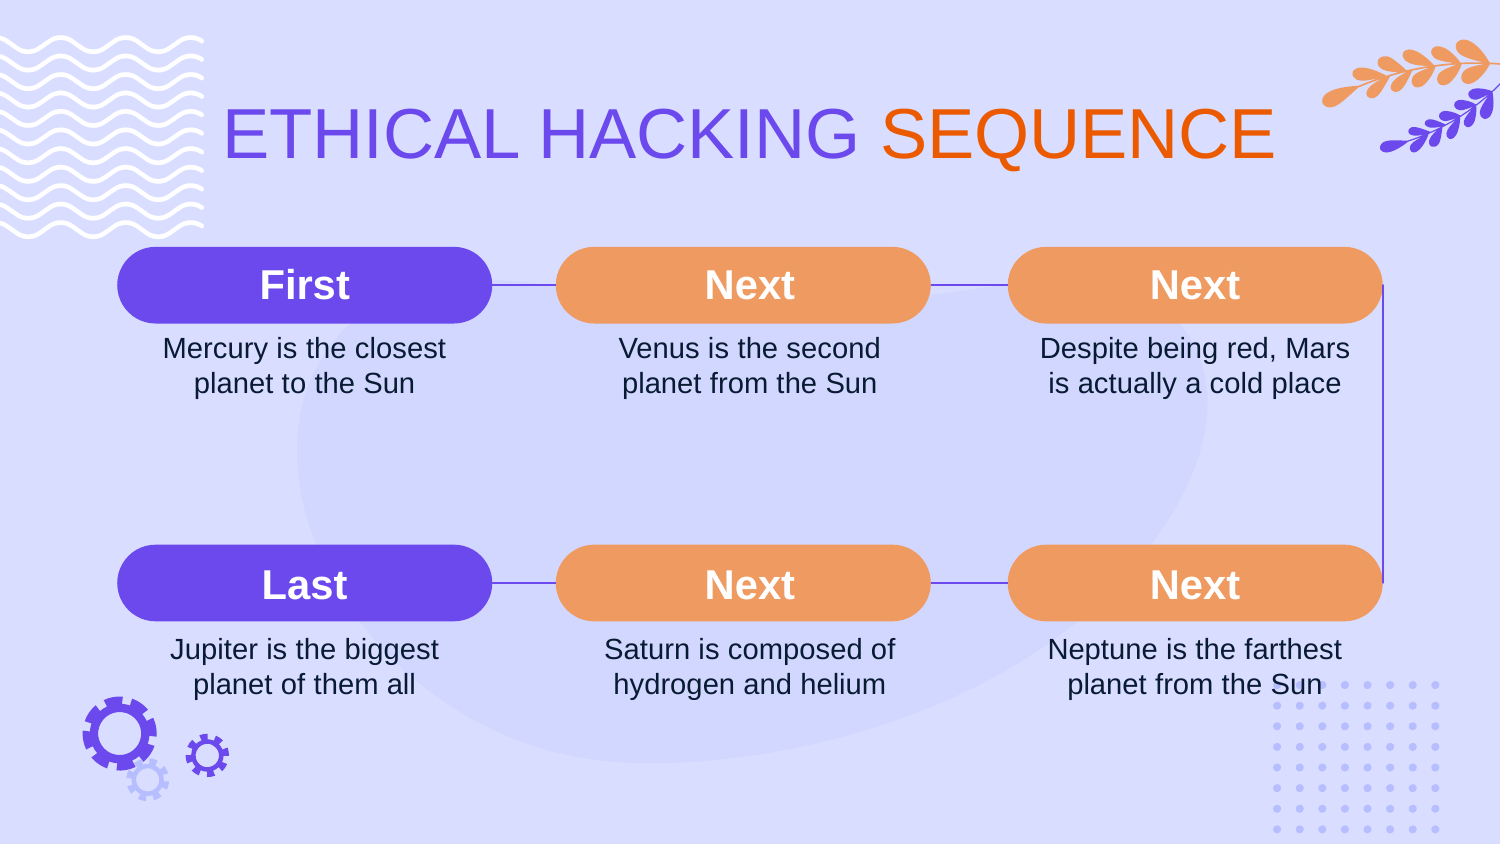

# ETHICAL HACKING SEQUENCE

First
Next
Next
Mercury is the closest planet to the Sun
Venus is the second planet from the Sun
Despite being red, Mars is actually a cold place

Last
Next
Next
Jupiter is the biggest planet of them all
Saturn is composed of hydrogen and helium
Neptune is the farthest planet from the Sun